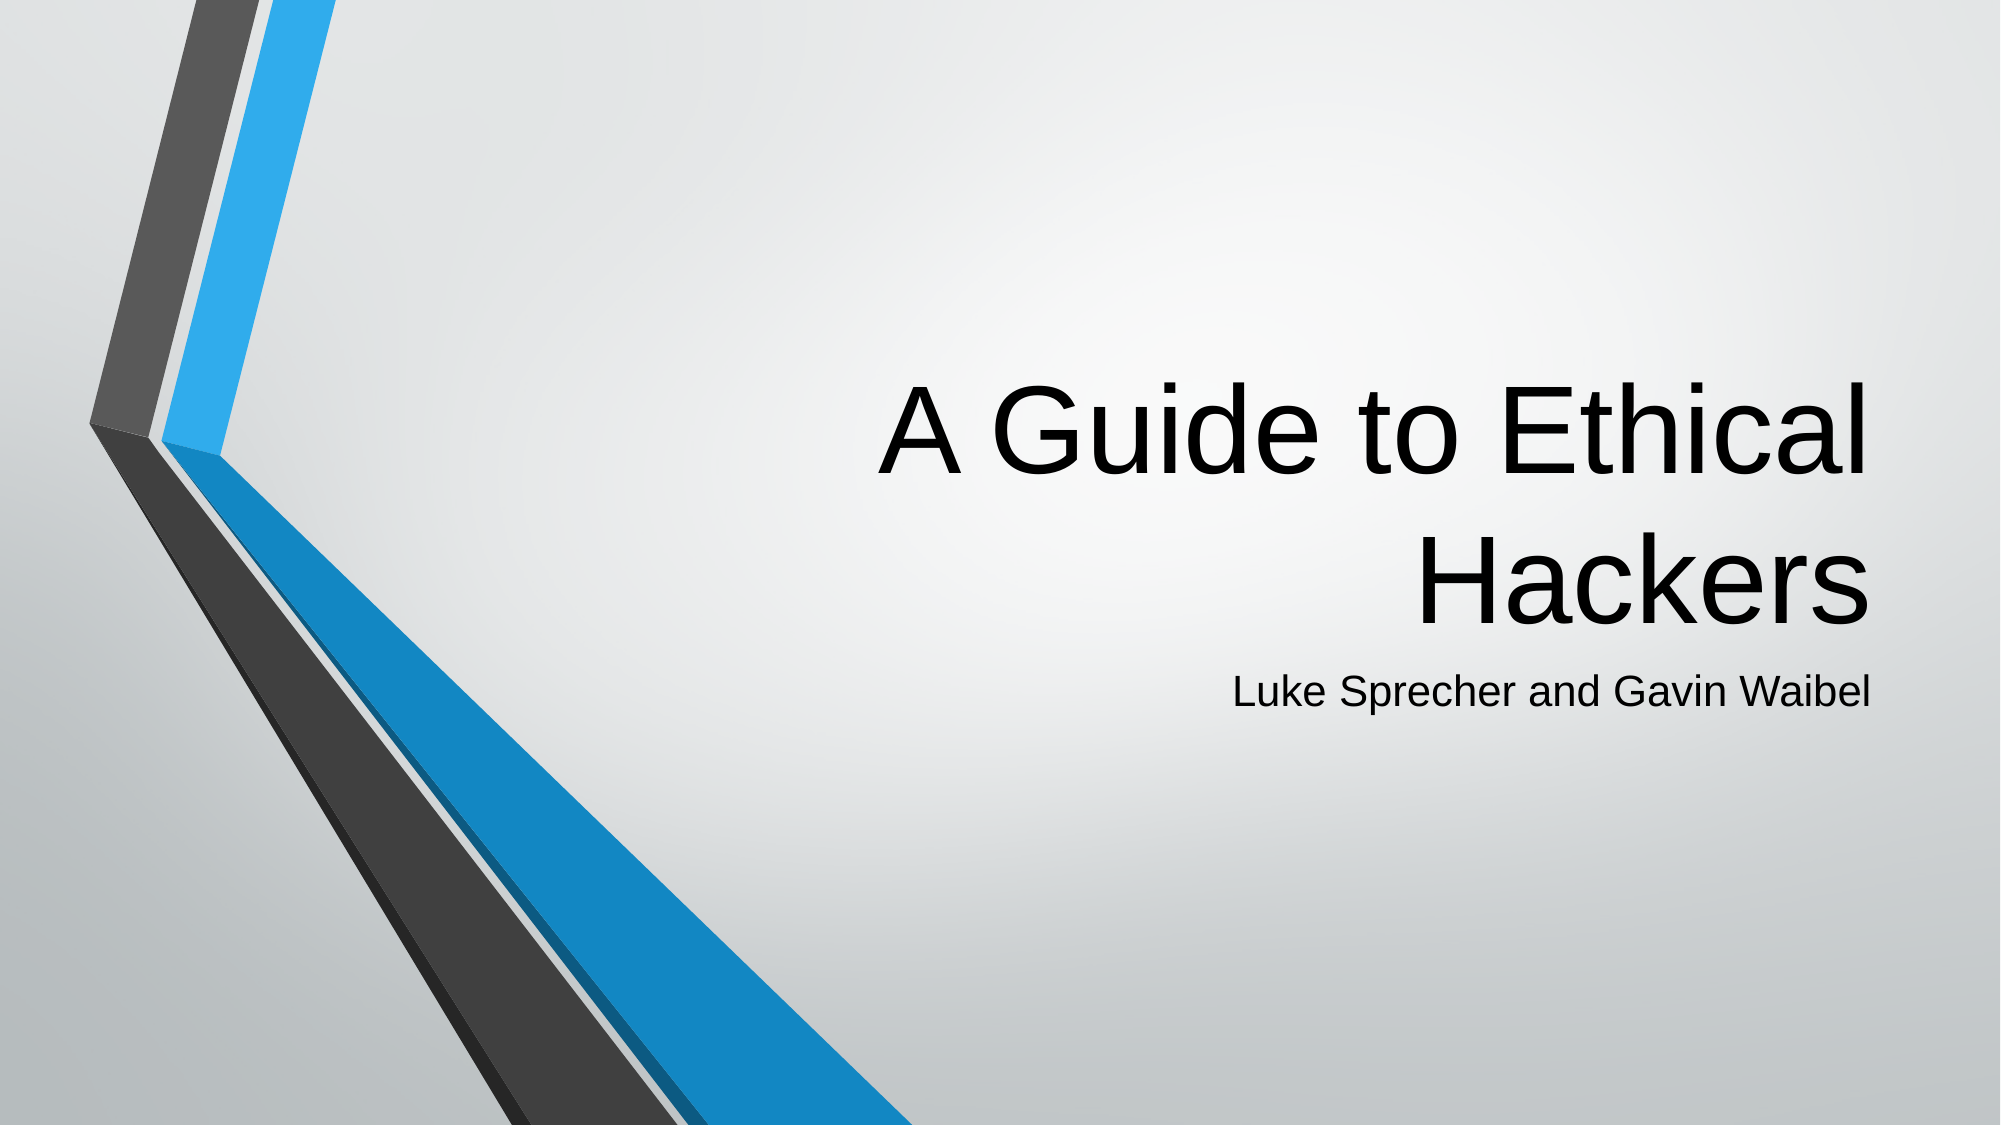

# A Guide to Ethical Hackers
Luke Sprecher and Gavin Waibel